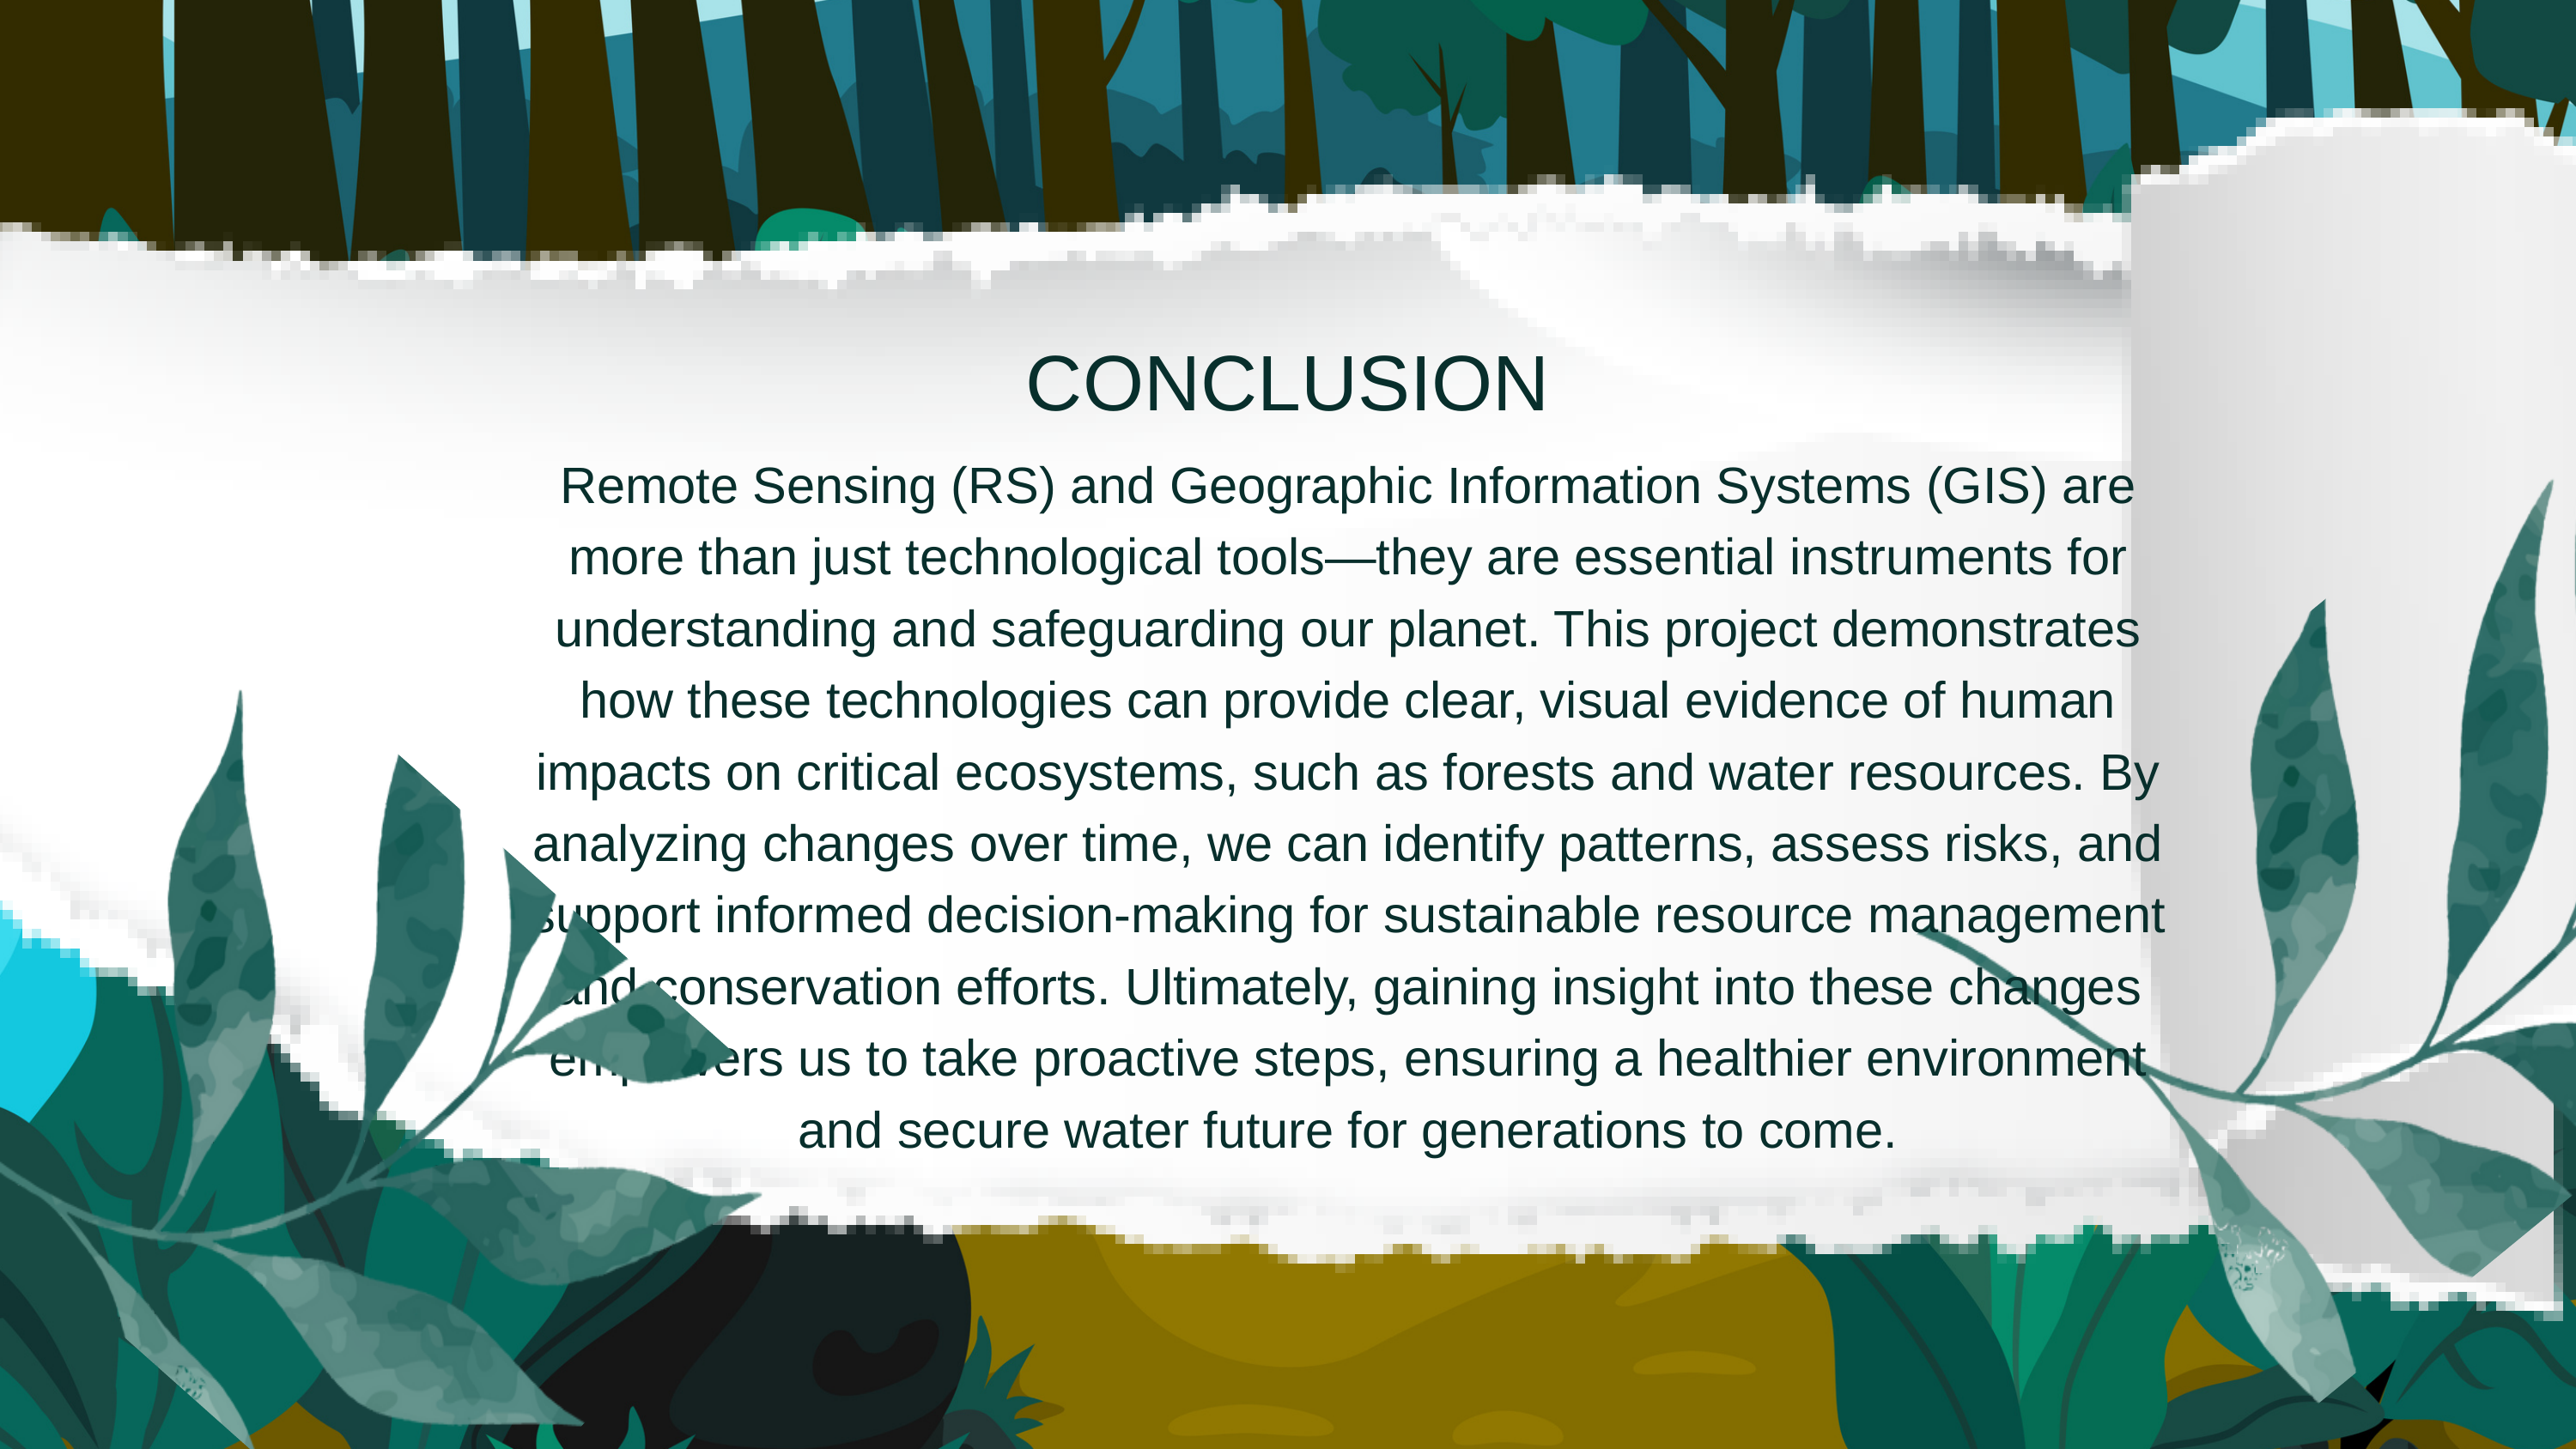

CONCLUSION
Remote Sensing (RS) and Geographic Information Systems (GIS) are more than just technological tools—they are essential instruments for understanding and safeguarding our planet. This project demonstrates how these technologies can provide clear, visual evidence of human impacts on critical ecosystems, such as forests and water resources. By analyzing changes over time, we can identify patterns, assess risks, and support informed decision-making for sustainable resource management and conservation efforts. Ultimately, gaining insight into these changes empowers us to take proactive steps, ensuring a healthier environment and secure water future for generations to come.